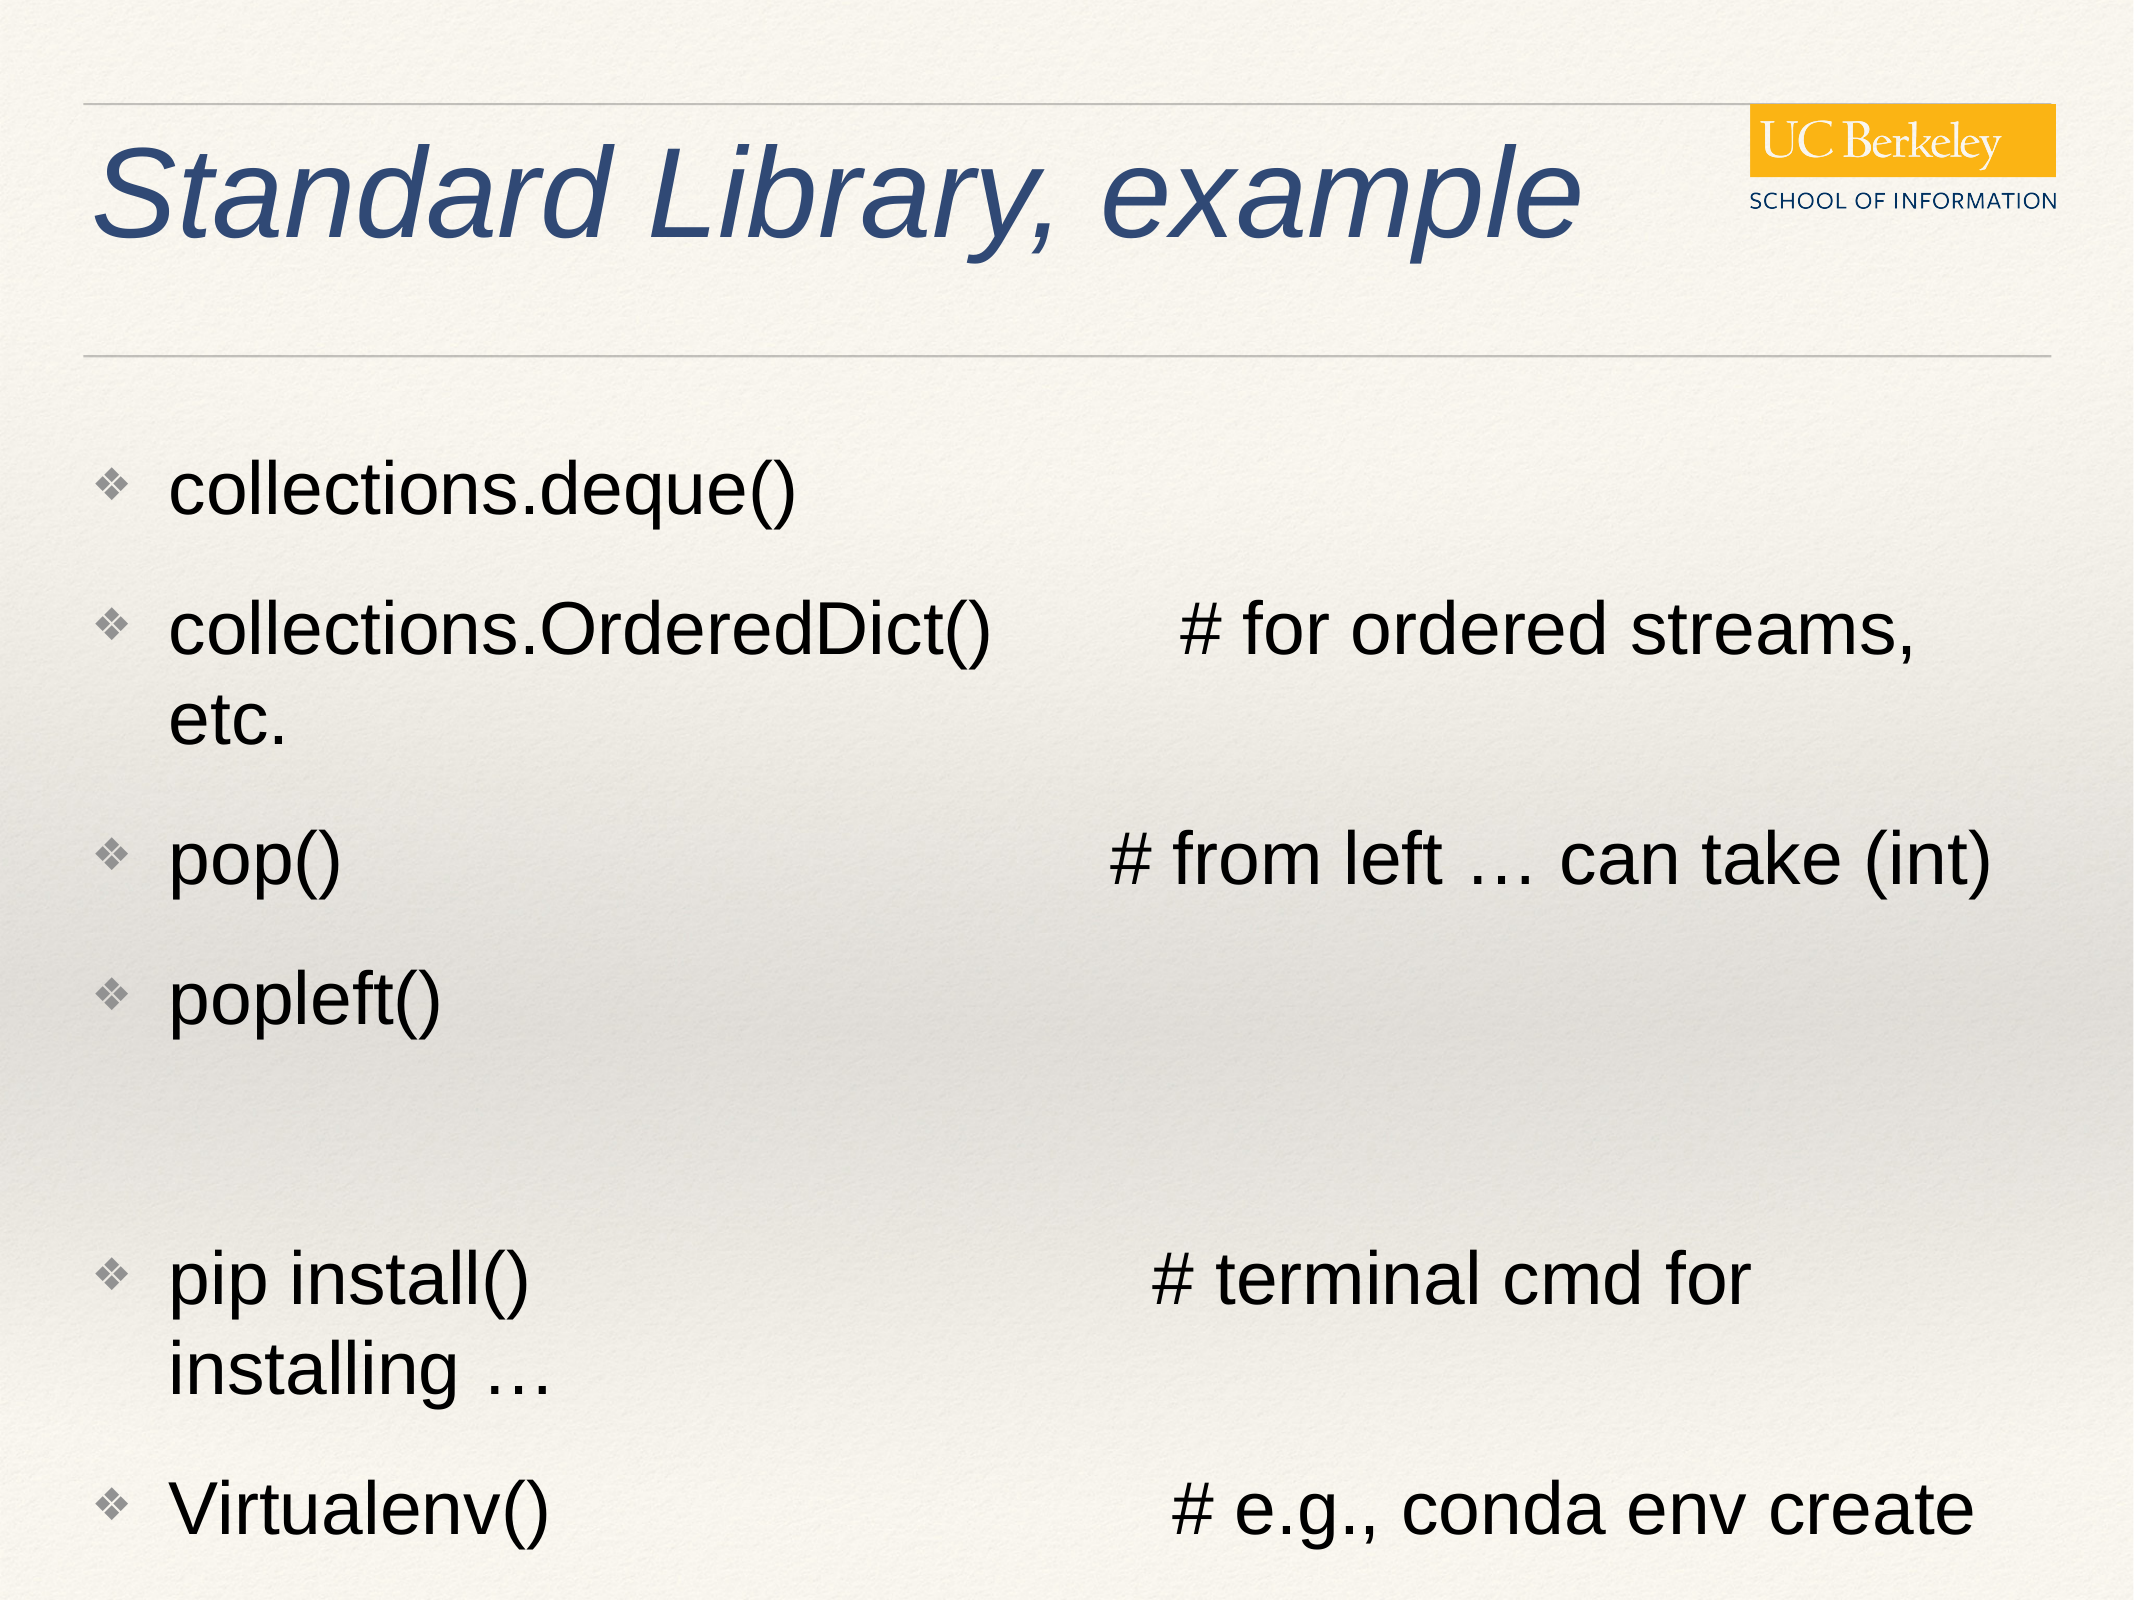

# Standard Library, example
collections.deque()
collections.OrderedDict()         # for ordered streams, etc.
pop()                                     # from left … can take (int)
popleft()

pip install()                              # terminal cmd for installing …
Virtualenv()                              # e.g., conda env create
21